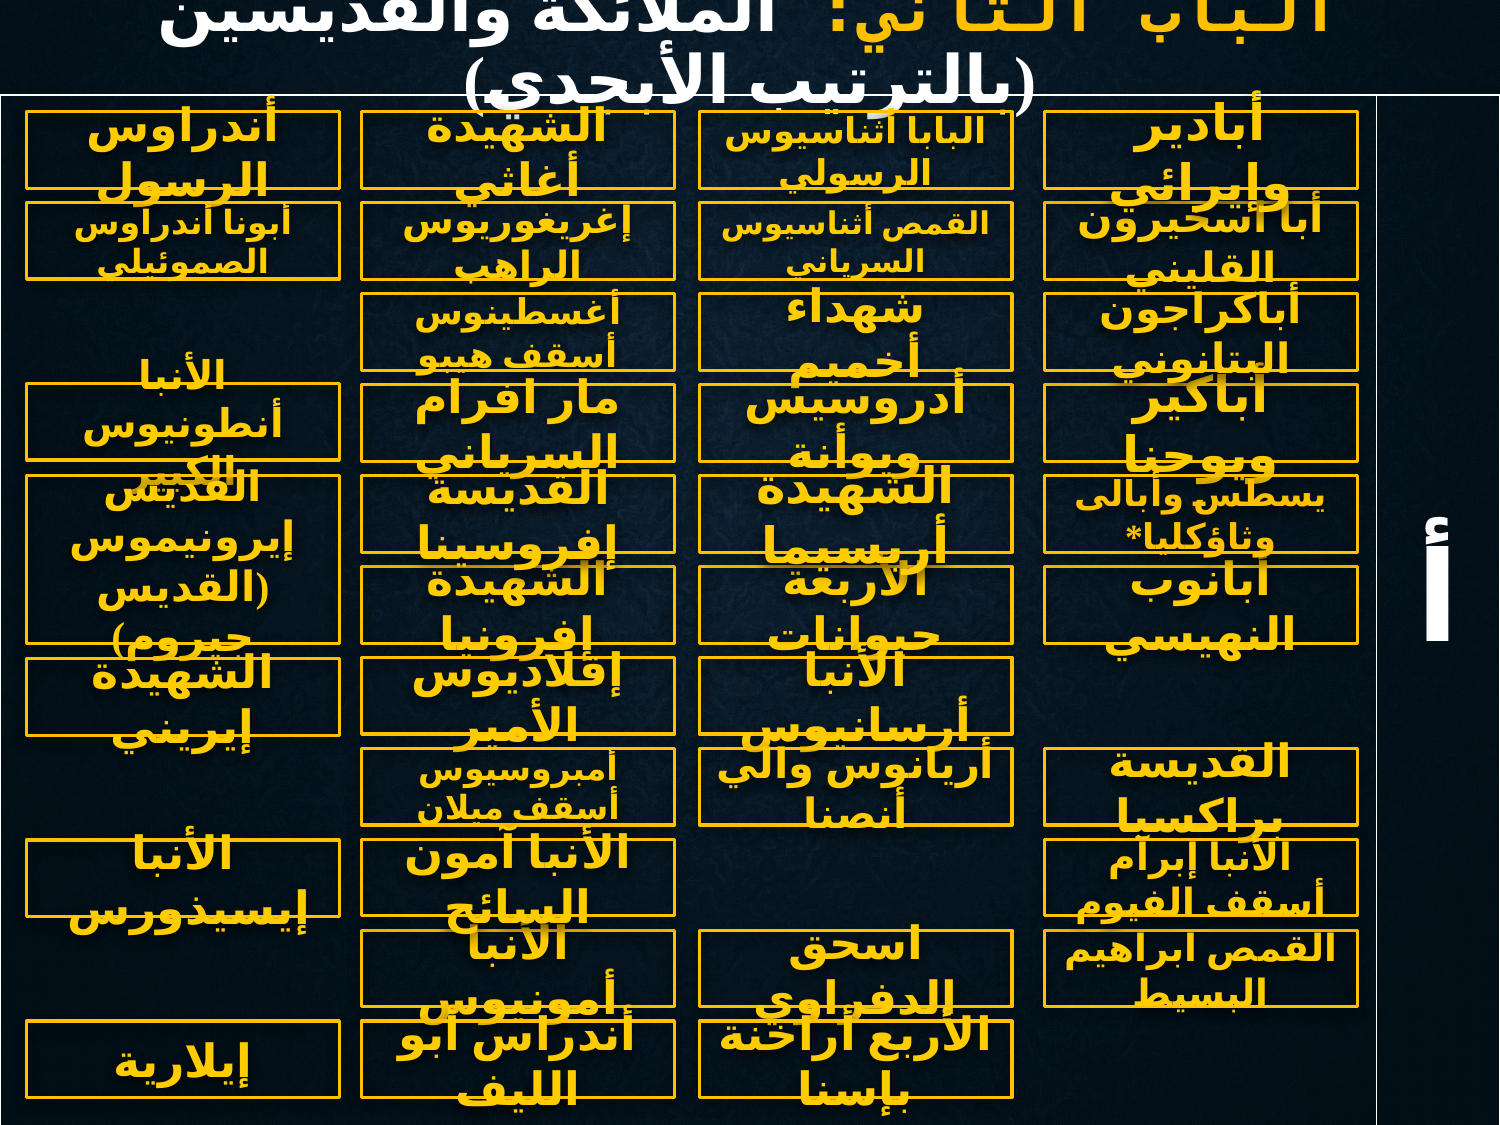

# الباب الثاني: الملائكة والقديسين (بالترتيب الأبجدي)
|  | أ |
| --- | --- |
أندراوس الرسول
الشهيدة أغاثي
البابا أثناسيوس الرسولي
أبادير وإيرائي
أبونا أندراوس الصموئيلي
إغريغوريوس الراهب
القمص أثناسيوس السرياني
أبا اسخيرون القليني
أغسطينوس أسقف هيبو
شهداء أخميم
أباكراجون البتانوني
الأنبا أنطونيوس الكبير
مار افرام السرياني
أدروسيس ويوأنة
أباكير ويوحنا
القديس إيرونيموس (القديس جيروم)
القديسة إفروسينا
الشهيدة أربسيما
يسطس وأبالى وثاؤكليا*
الشهيدة إفرونيا
الأربعة حيوانات
أبانوب النهيسي
إقلاديوس الأمير
الأنبا أرسانيوس
الشهيدة إيريني
أمبروسيوس أسقف ميلان
أريانوس والي أنصنا
القديسة براكسيا
الأنبا آمون السائح
الأنبا إبرآم أسقف الفيوم
الأنبا إيسيذورس
الأنبا أمونيوس
اسحق الدفراوي
القمص ابراهيم البسيط
إيلارية
أندراس أبو الليف
الأربع أراخنة بإسنا